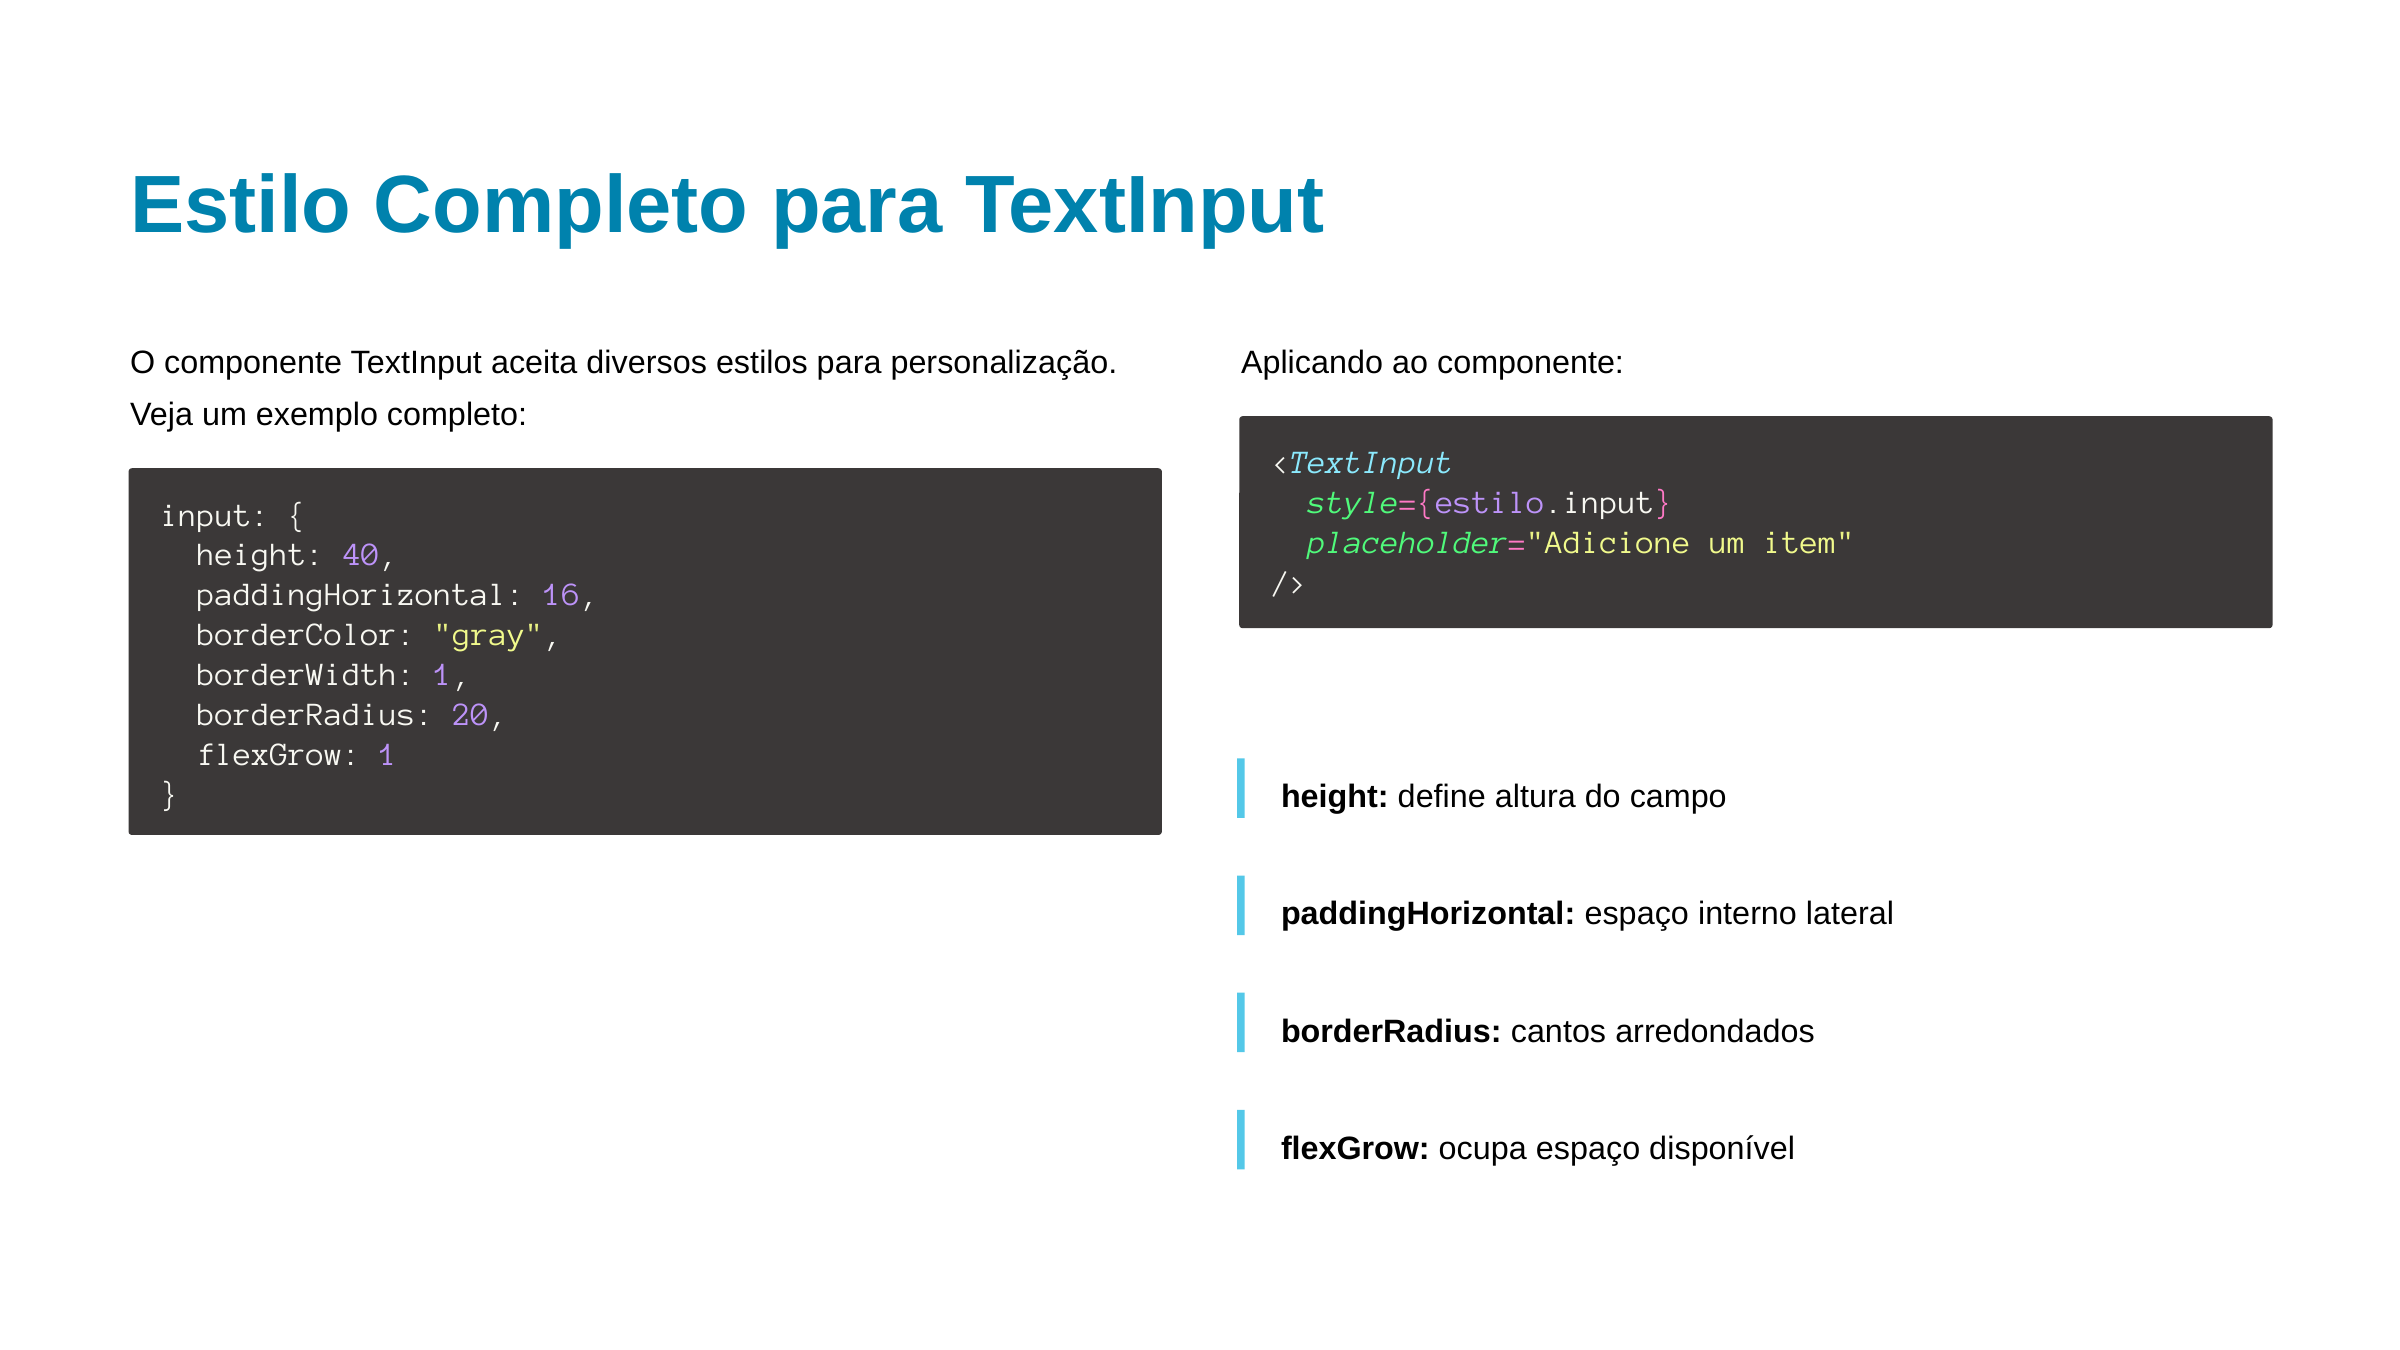

Estilo Completo para TextInput
O componente TextInput aceita diversos estilos para personalização. Veja um exemplo completo:
Aplicando ao componente:

<TextInput
  style={estilo.input}
  placeholder="Adicione um item"
/>

input: {
  height: 40,
  paddingHorizontal: 16,
  borderColor: "gray",
  borderWidth: 1,
  borderRadius: 20,
  flexGrow: 1
}

height: define altura do campo

paddingHorizontal: espaço interno lateral

borderRadius: cantos arredondados

flexGrow: ocupa espaço disponível